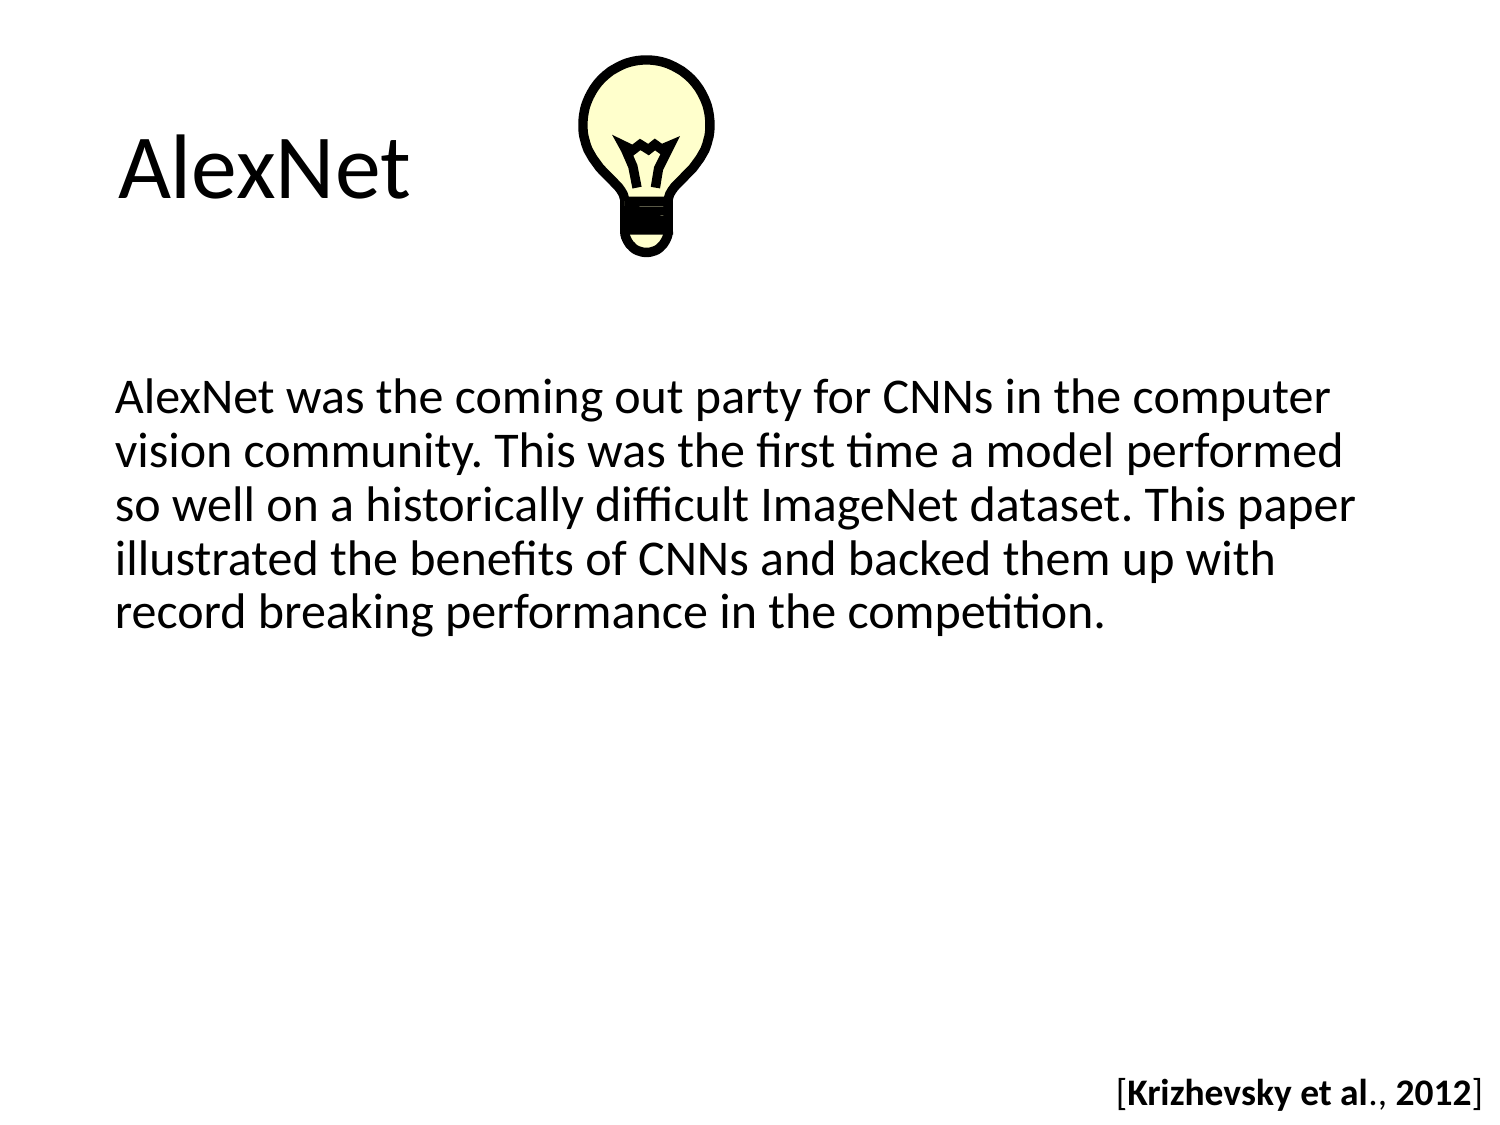

# AlexNet

AlexNet was the coming out party for CNNs in the computer vision community. This was the first time a model performed so well on a historically difficult ImageNet dataset. This paper illustrated the benefits of CNNs and backed them up with record breaking performance in the competition.

 [Krizhevsky et al., 2012]